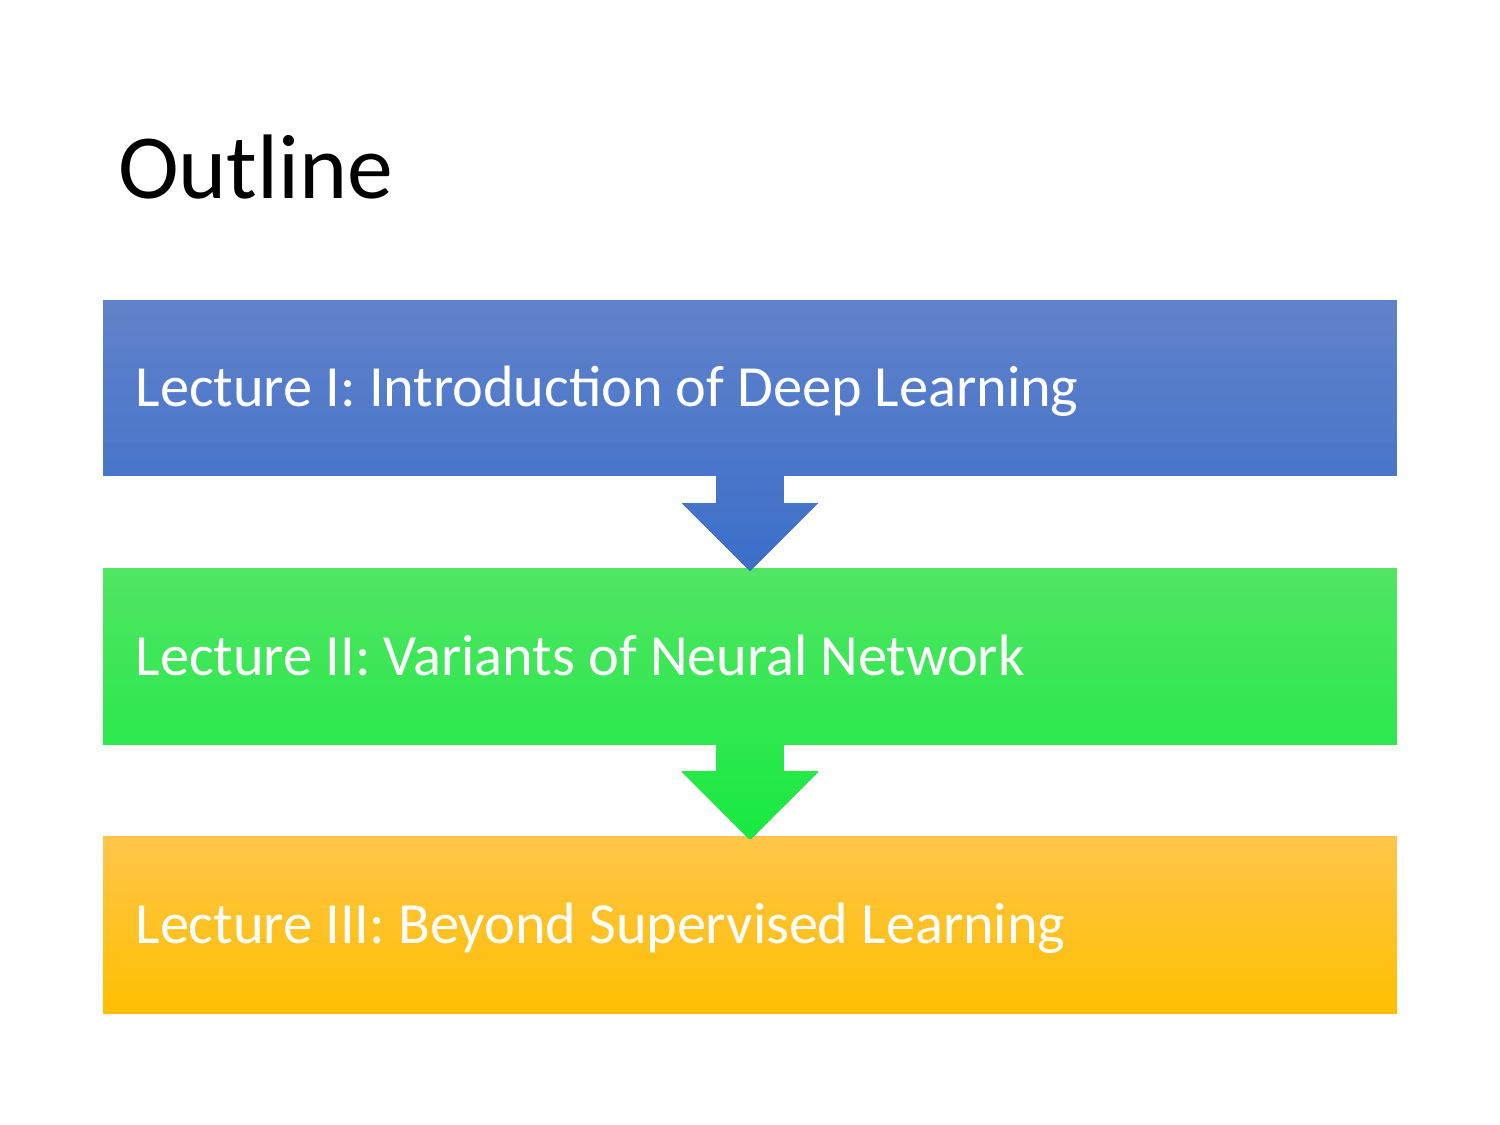

# Outline
Lecture III: Beyond Supervised Learning
Lecture II: Variants of Neural Network
Lecture I: Introduction of Deep Learning